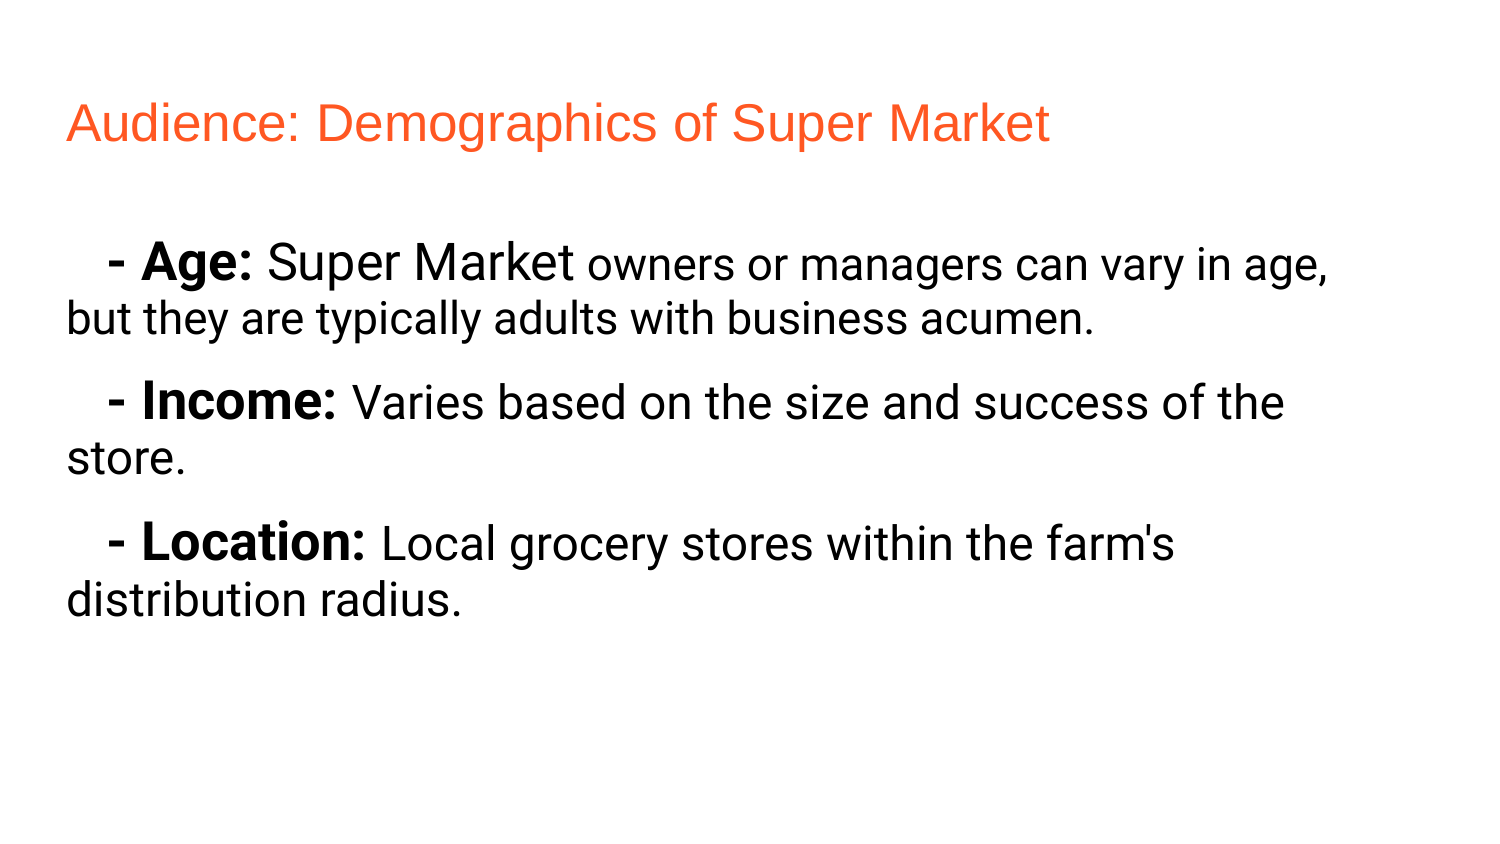

# Audience: Demographics of Super Market
   - Age: Super Market owners or managers can vary in age, but they are typically adults with business acumen.
   - Income: Varies based on the size and success of the store.
   - Location: Local grocery stores within the farm's distribution radius.